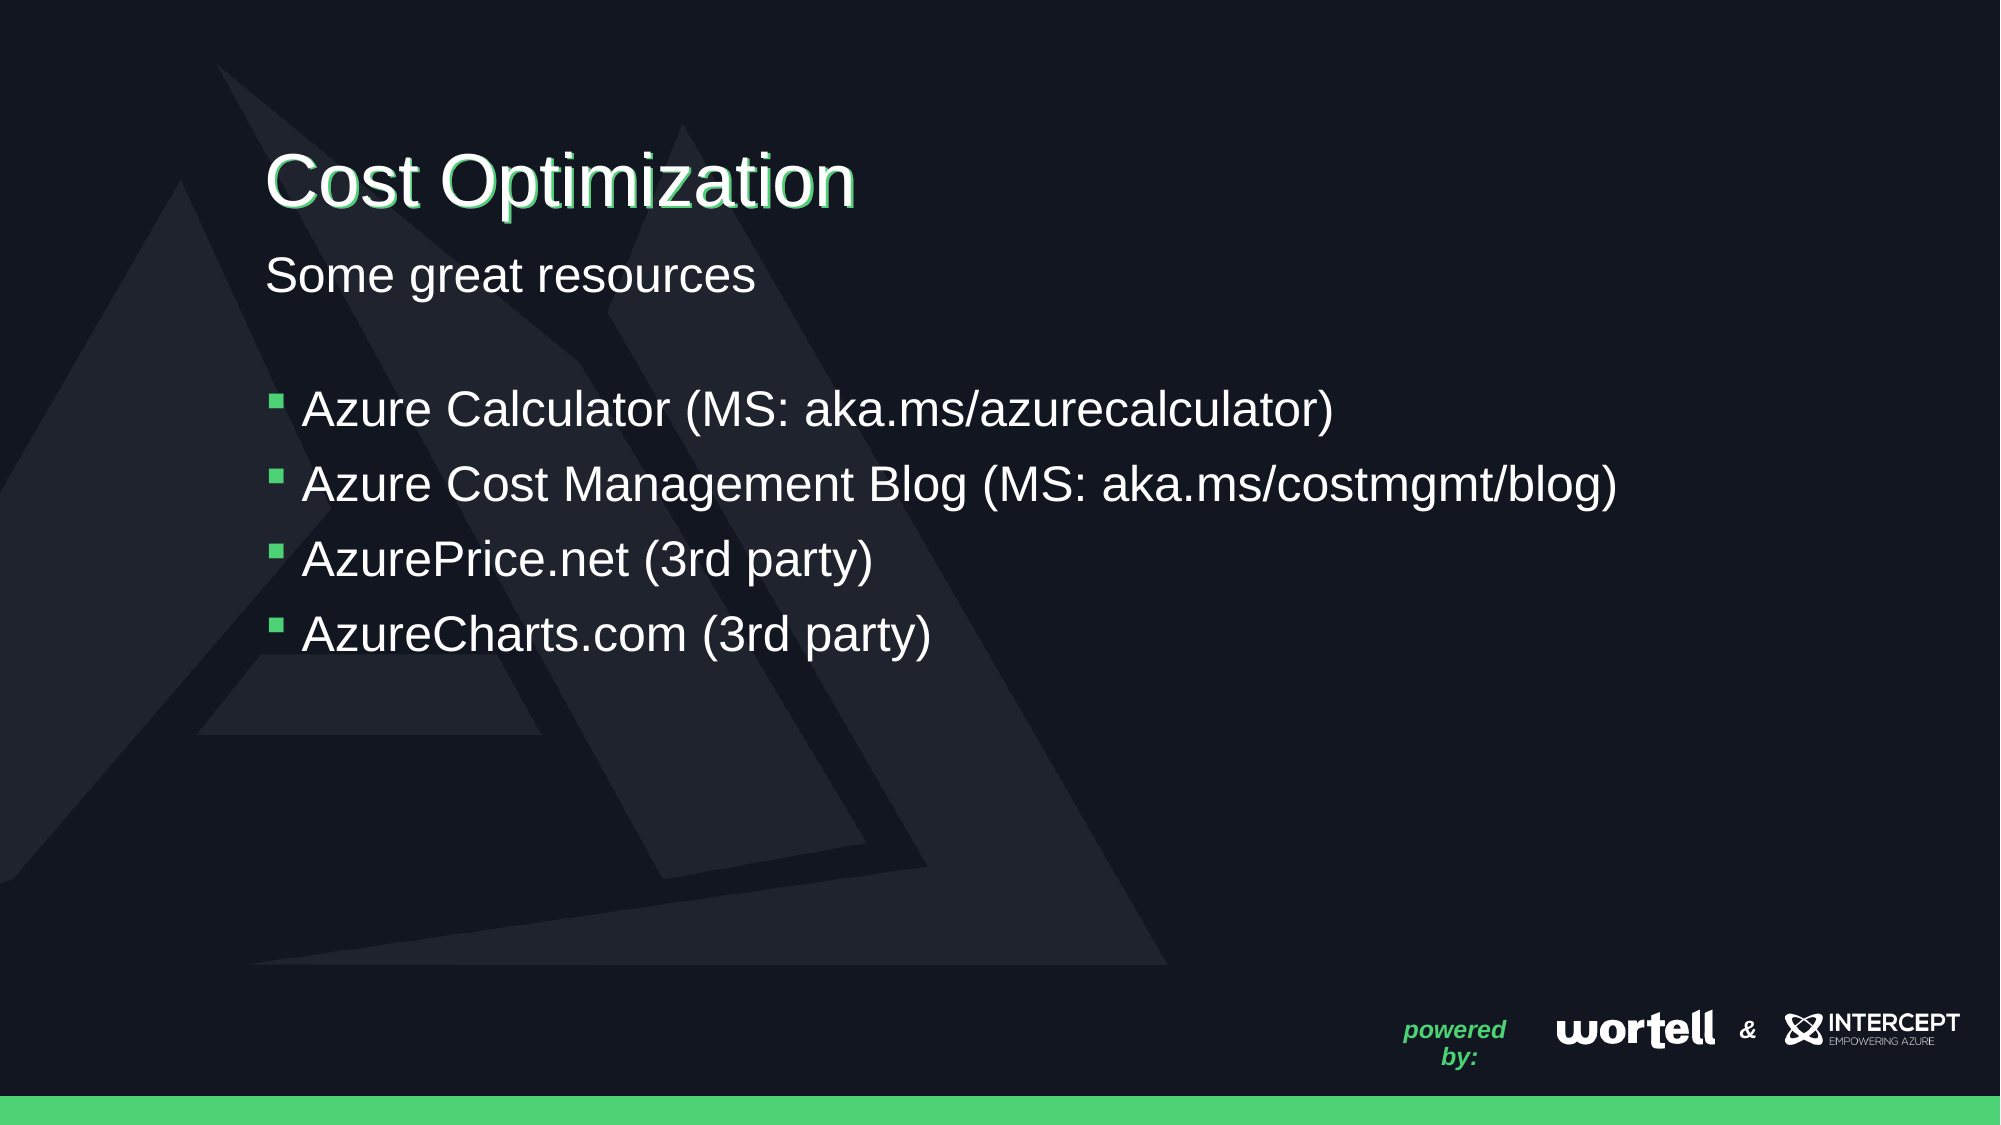

# Cost Optimization
Some great resources
 Azure Calculator (MS: aka.ms/azurecalculator)
 Azure Cost Management Blog (MS: aka.ms/costmgmt/blog)
 AzurePrice.net (3rd party)
 AzureCharts.com (3rd party)